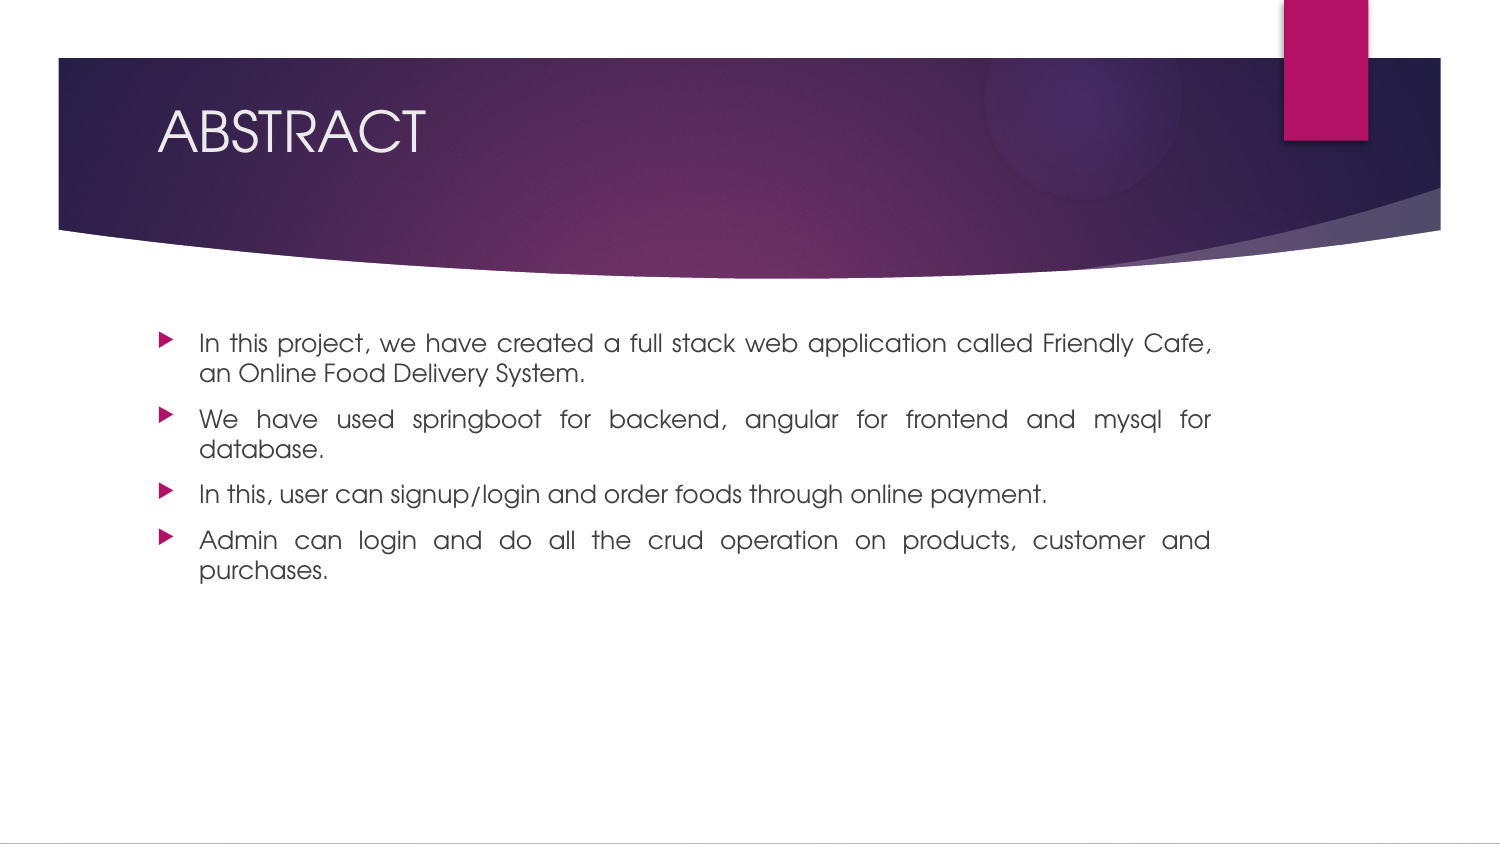

# ABSTRACT
In this project, we have created a full stack web application called Friendly Cafe, an Online Food Delivery System.
We have used springboot for backend, angular for frontend and mysql for database.
In this, user can signup/login and order foods through online payment.
Admin can login and do all the crud operation on products, customer and purchases.